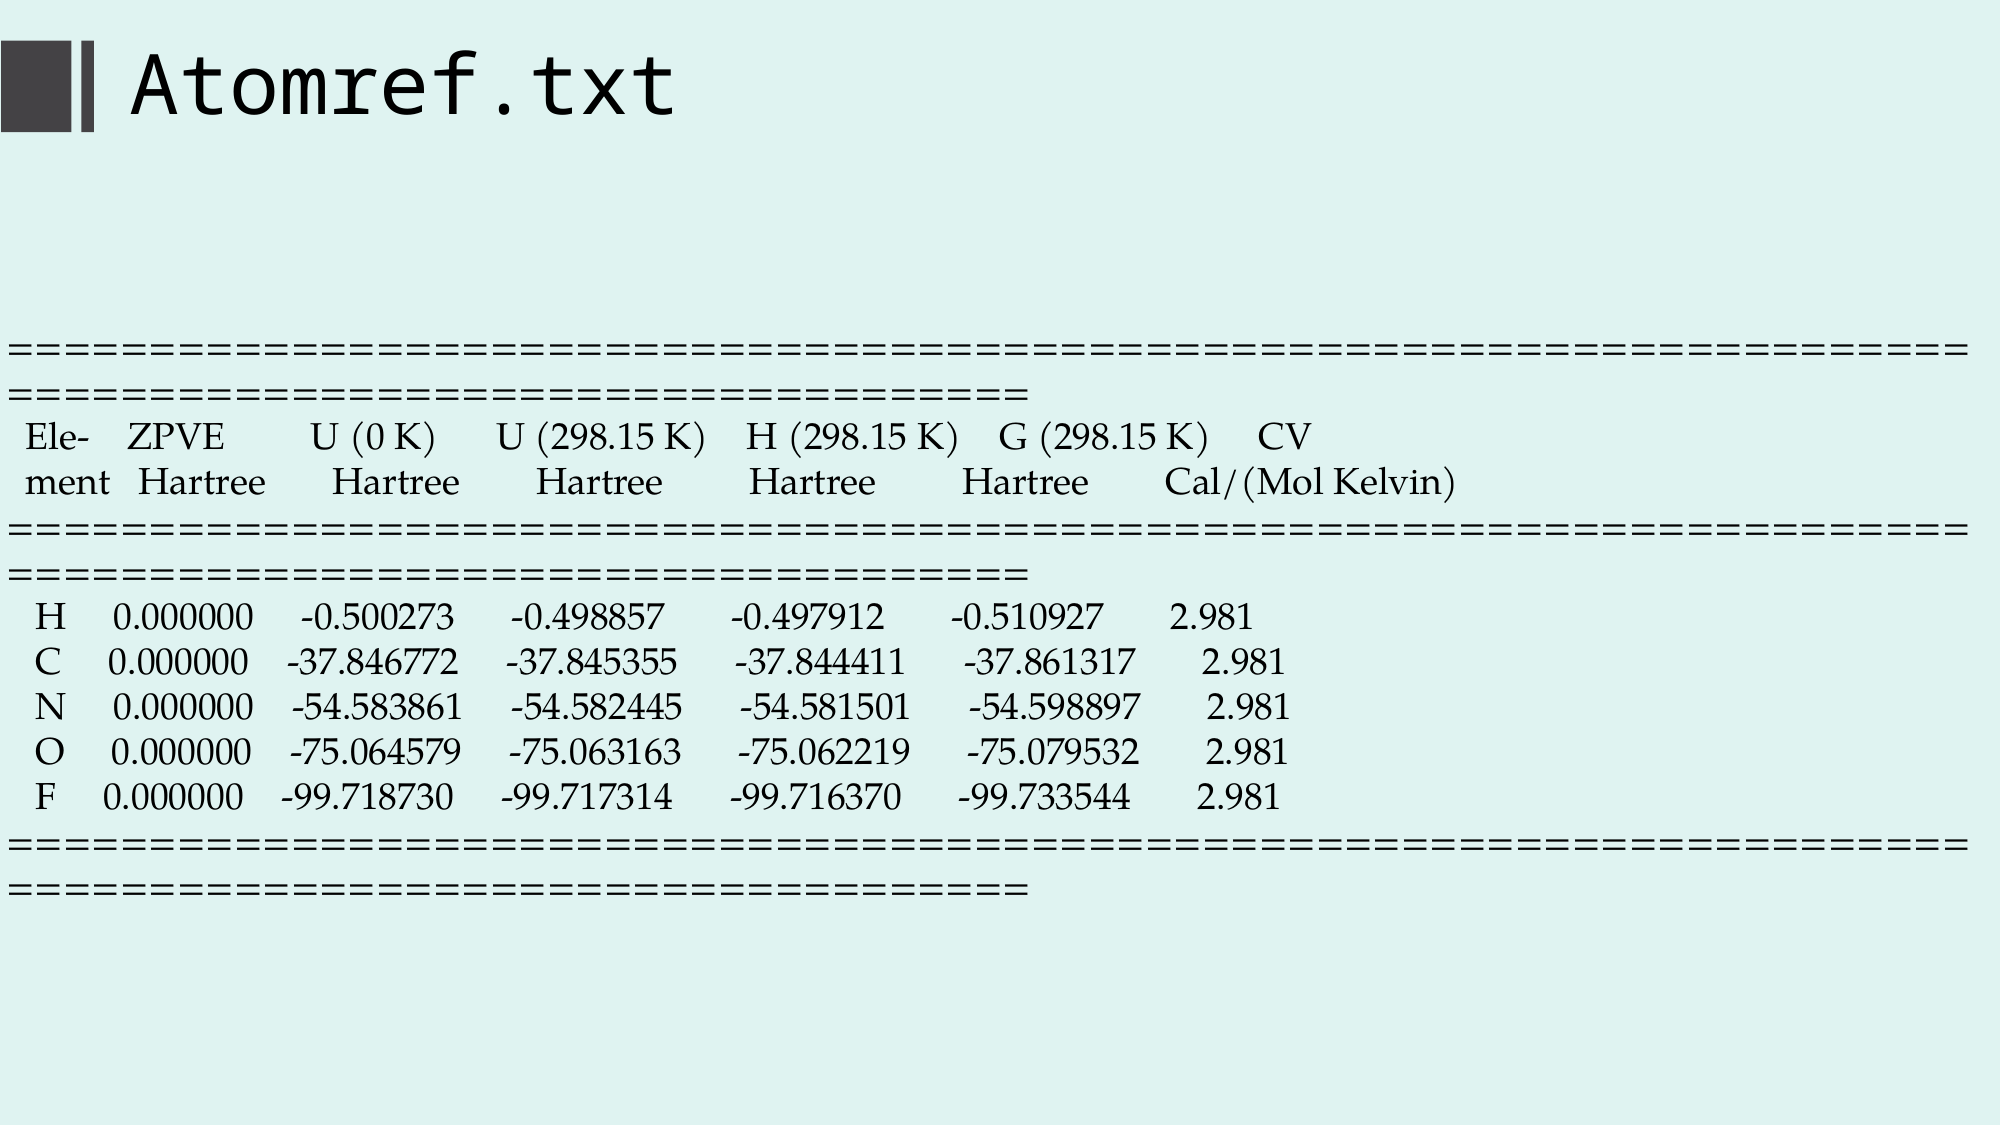

# Atomref.txt

=========================================================================================================
  Ele-    ZPVE         U (0 K)      U (298.15 K)    H (298.15 K)    G (298.15 K)     CV
  ment   Hartree       Hartree        Hartree         Hartree         Hartree        Cal/(Mol Kelvin)
=========================================================================================================
   H     0.000000     -0.500273      -0.498857       -0.497912       -0.510927       2.981
   C     0.000000    -37.846772     -37.845355      -37.844411      -37.861317       2.981
   N     0.000000    -54.583861     -54.582445      -54.581501      -54.598897       2.981
   O     0.000000    -75.064579     -75.063163      -75.062219      -75.079532       2.981
   F     0.000000    -99.718730     -99.717314      -99.716370      -99.733544       2.981
=========================================================================================================